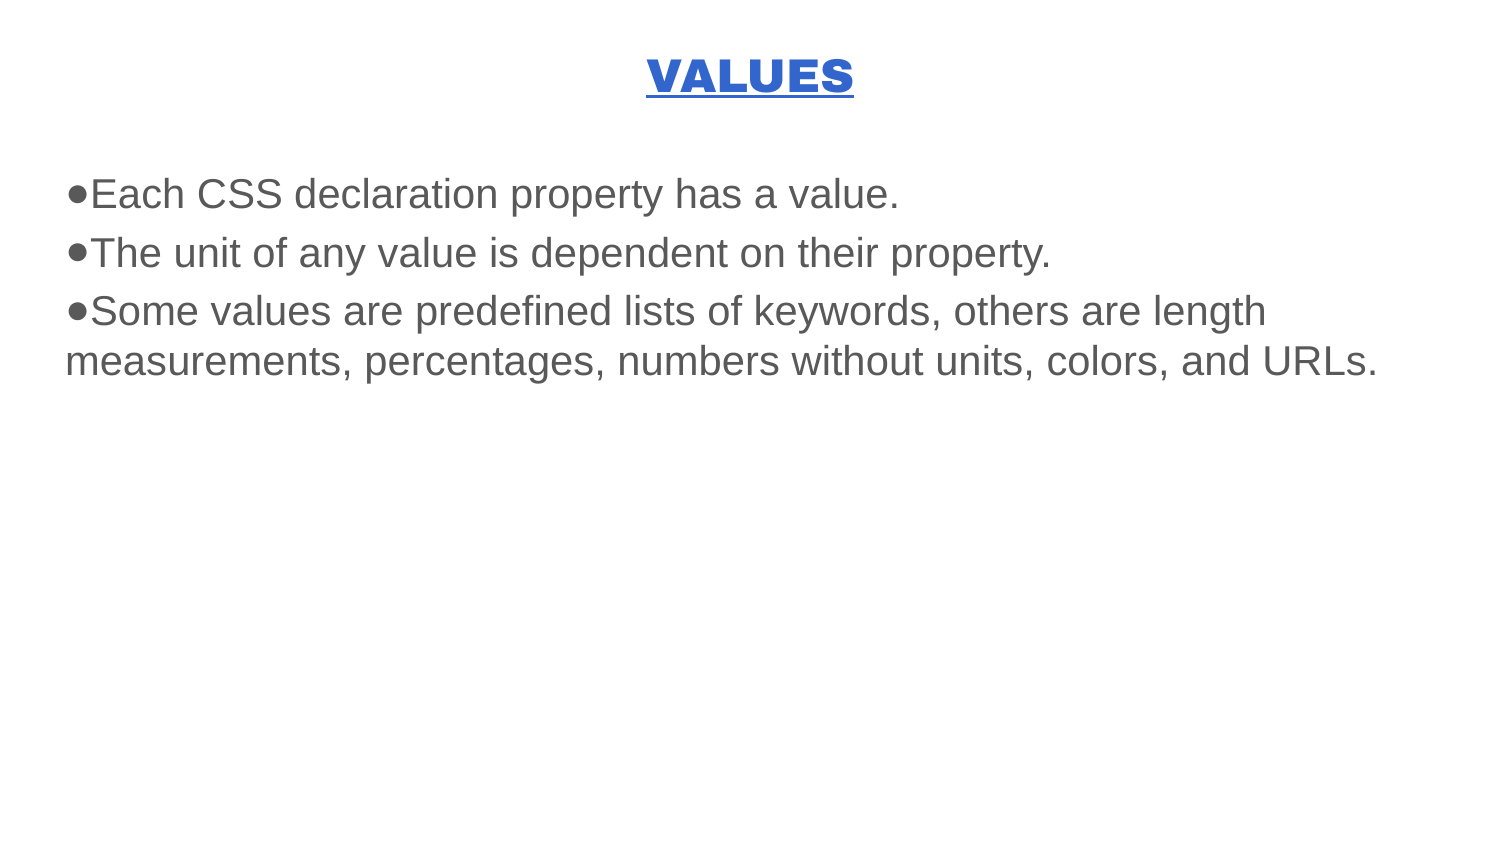

# VALUES
Each CSS declaration property has a value.
The unit of any value is dependent on their property.
Some values are predefined lists of keywords, others are length measurements, percentages, numbers without units, colors, and URLs.